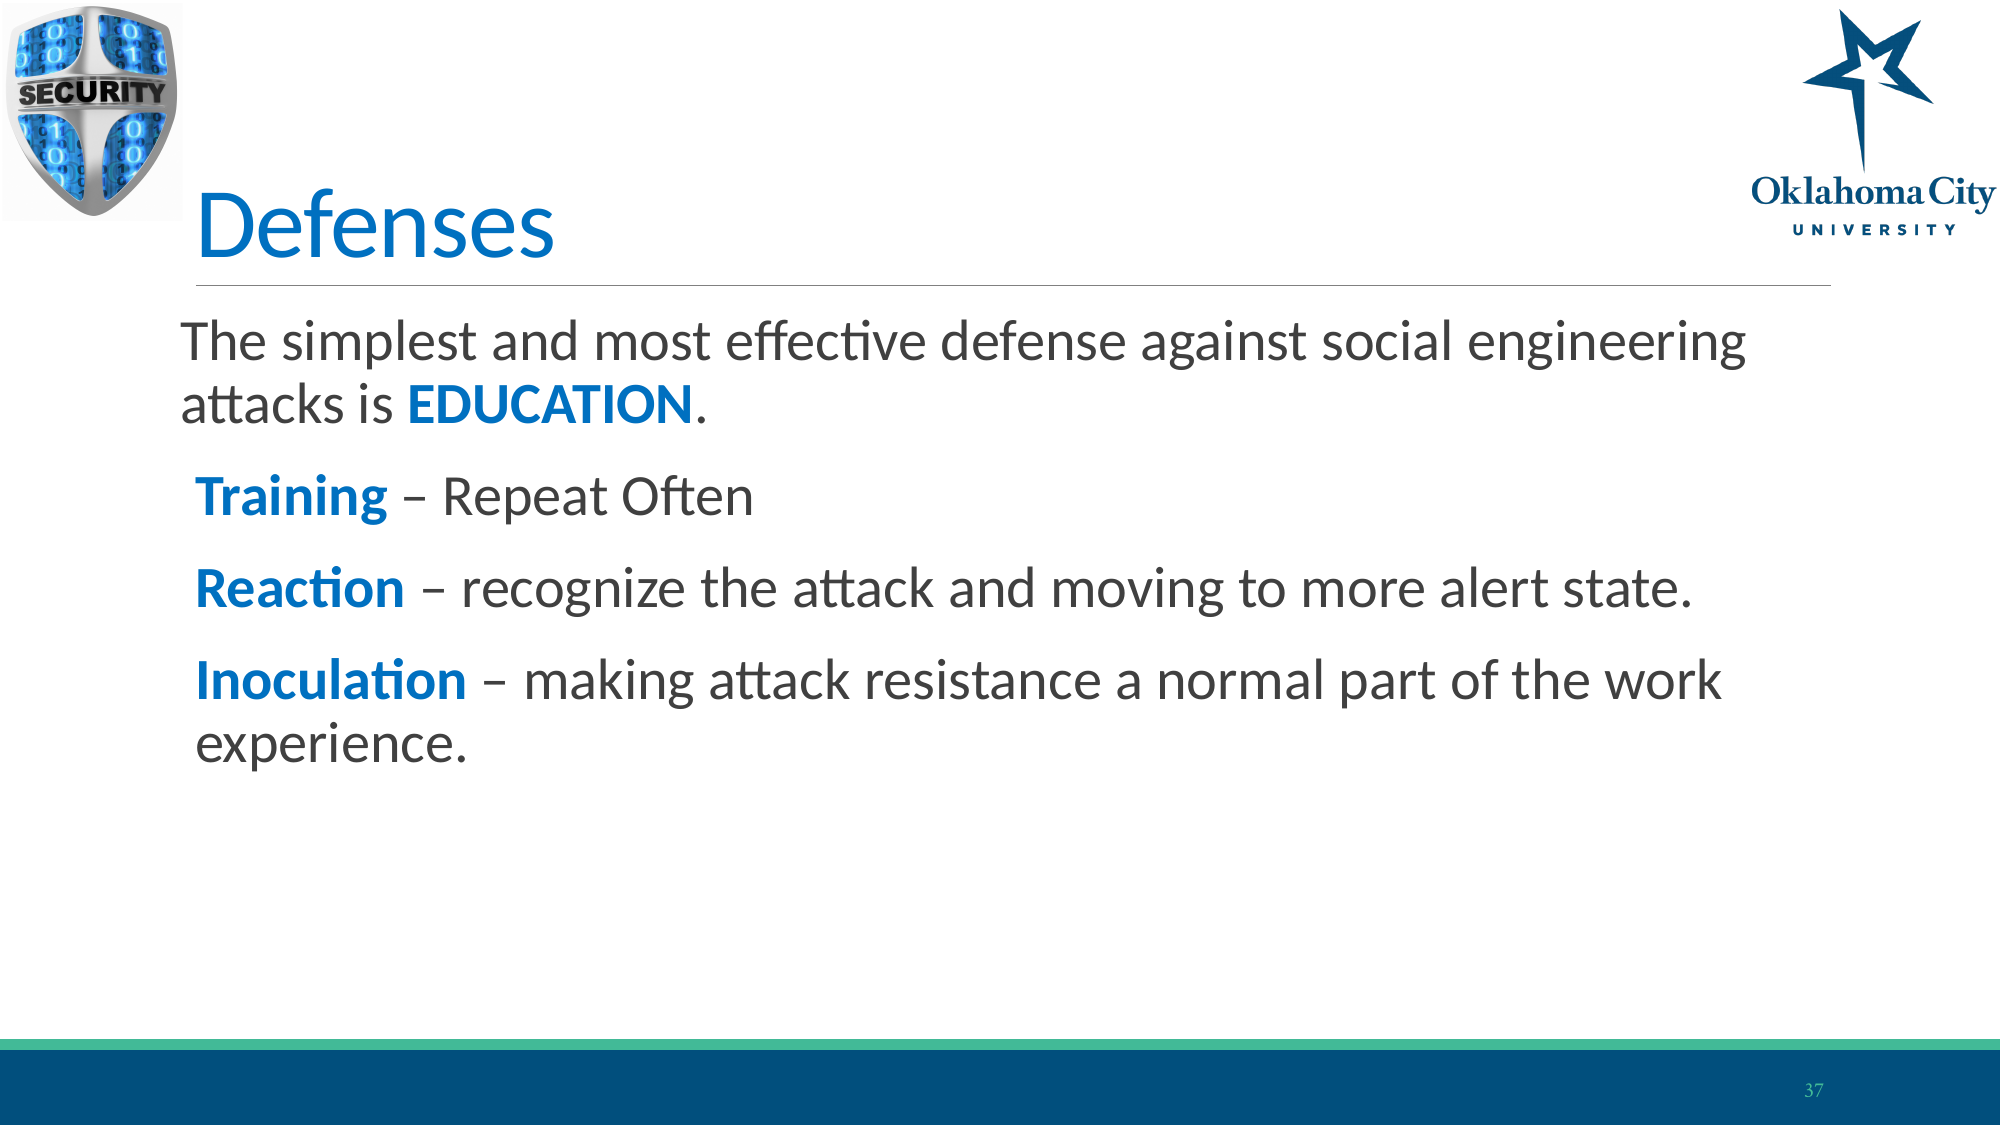

# Defenses
The simplest and most effective defense against social engineering attacks is EDUCATION.
Training – Repeat Often
Reaction – recognize the attack and moving to more alert state.
Inoculation – making attack resistance a normal part of the work experience.
37